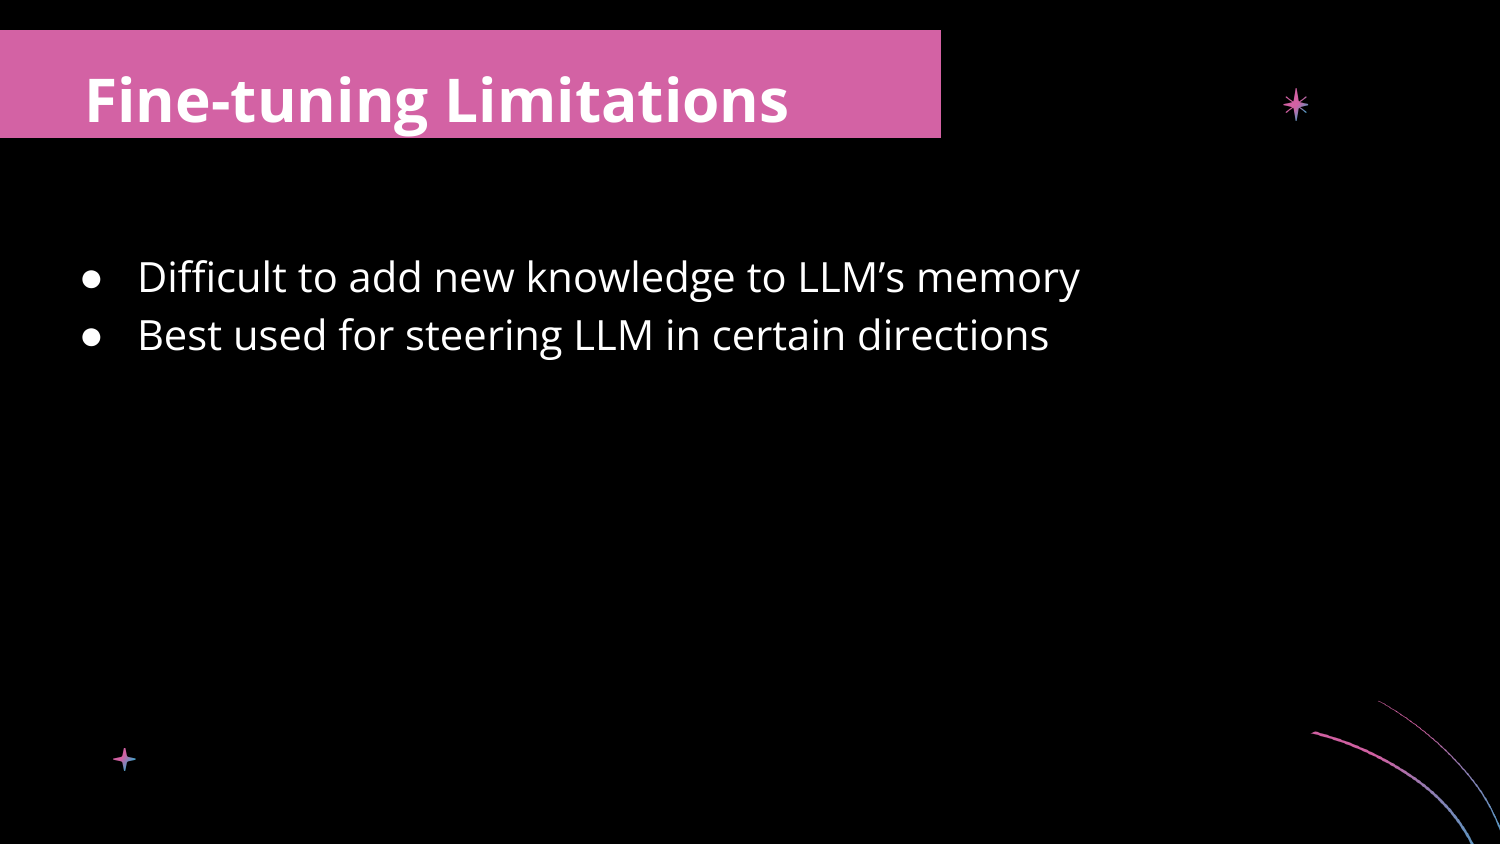

Fine-tuning Limitations

Difficult to add new knowledge to LLM’s memory
Best used for steering LLM in certain directions